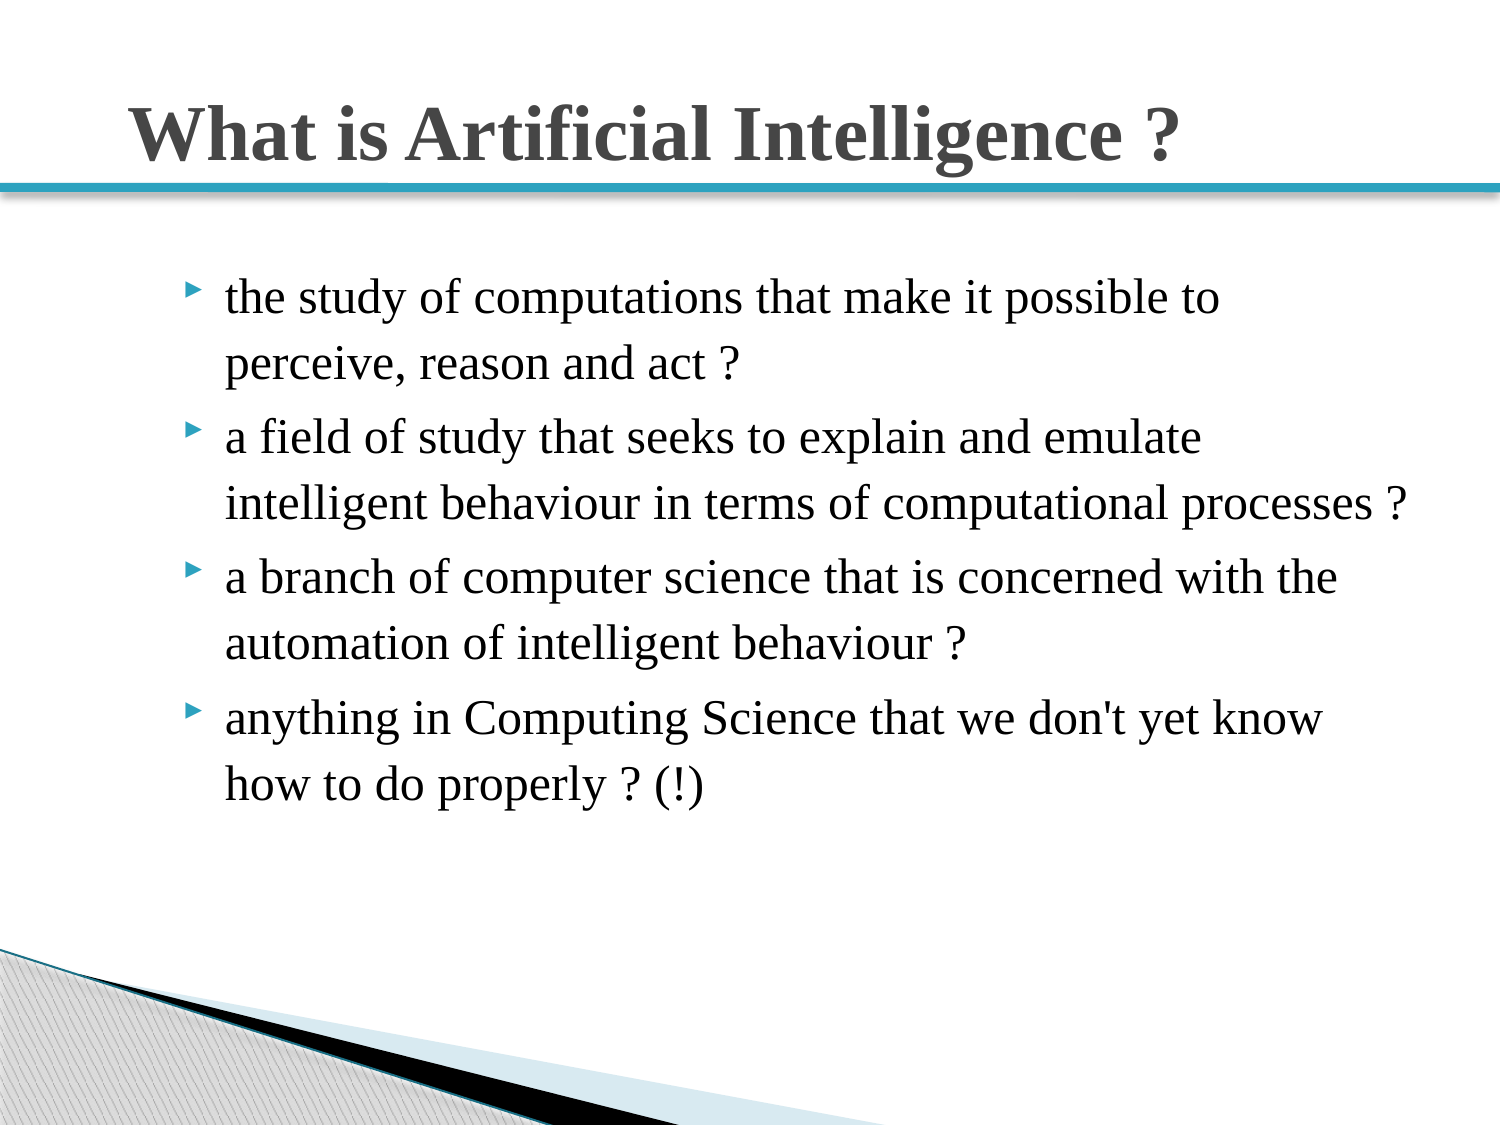

# What is Artificial Intelligence ?
the study of computations that make it possible to perceive, reason and act ?
a field of study that seeks to explain and emulate intelligent behaviour in terms of computational processes ?
a branch of computer science that is concerned with the automation of intelligent behaviour ?
anything in Computing Science that we don't yet know how to do properly ? (!)